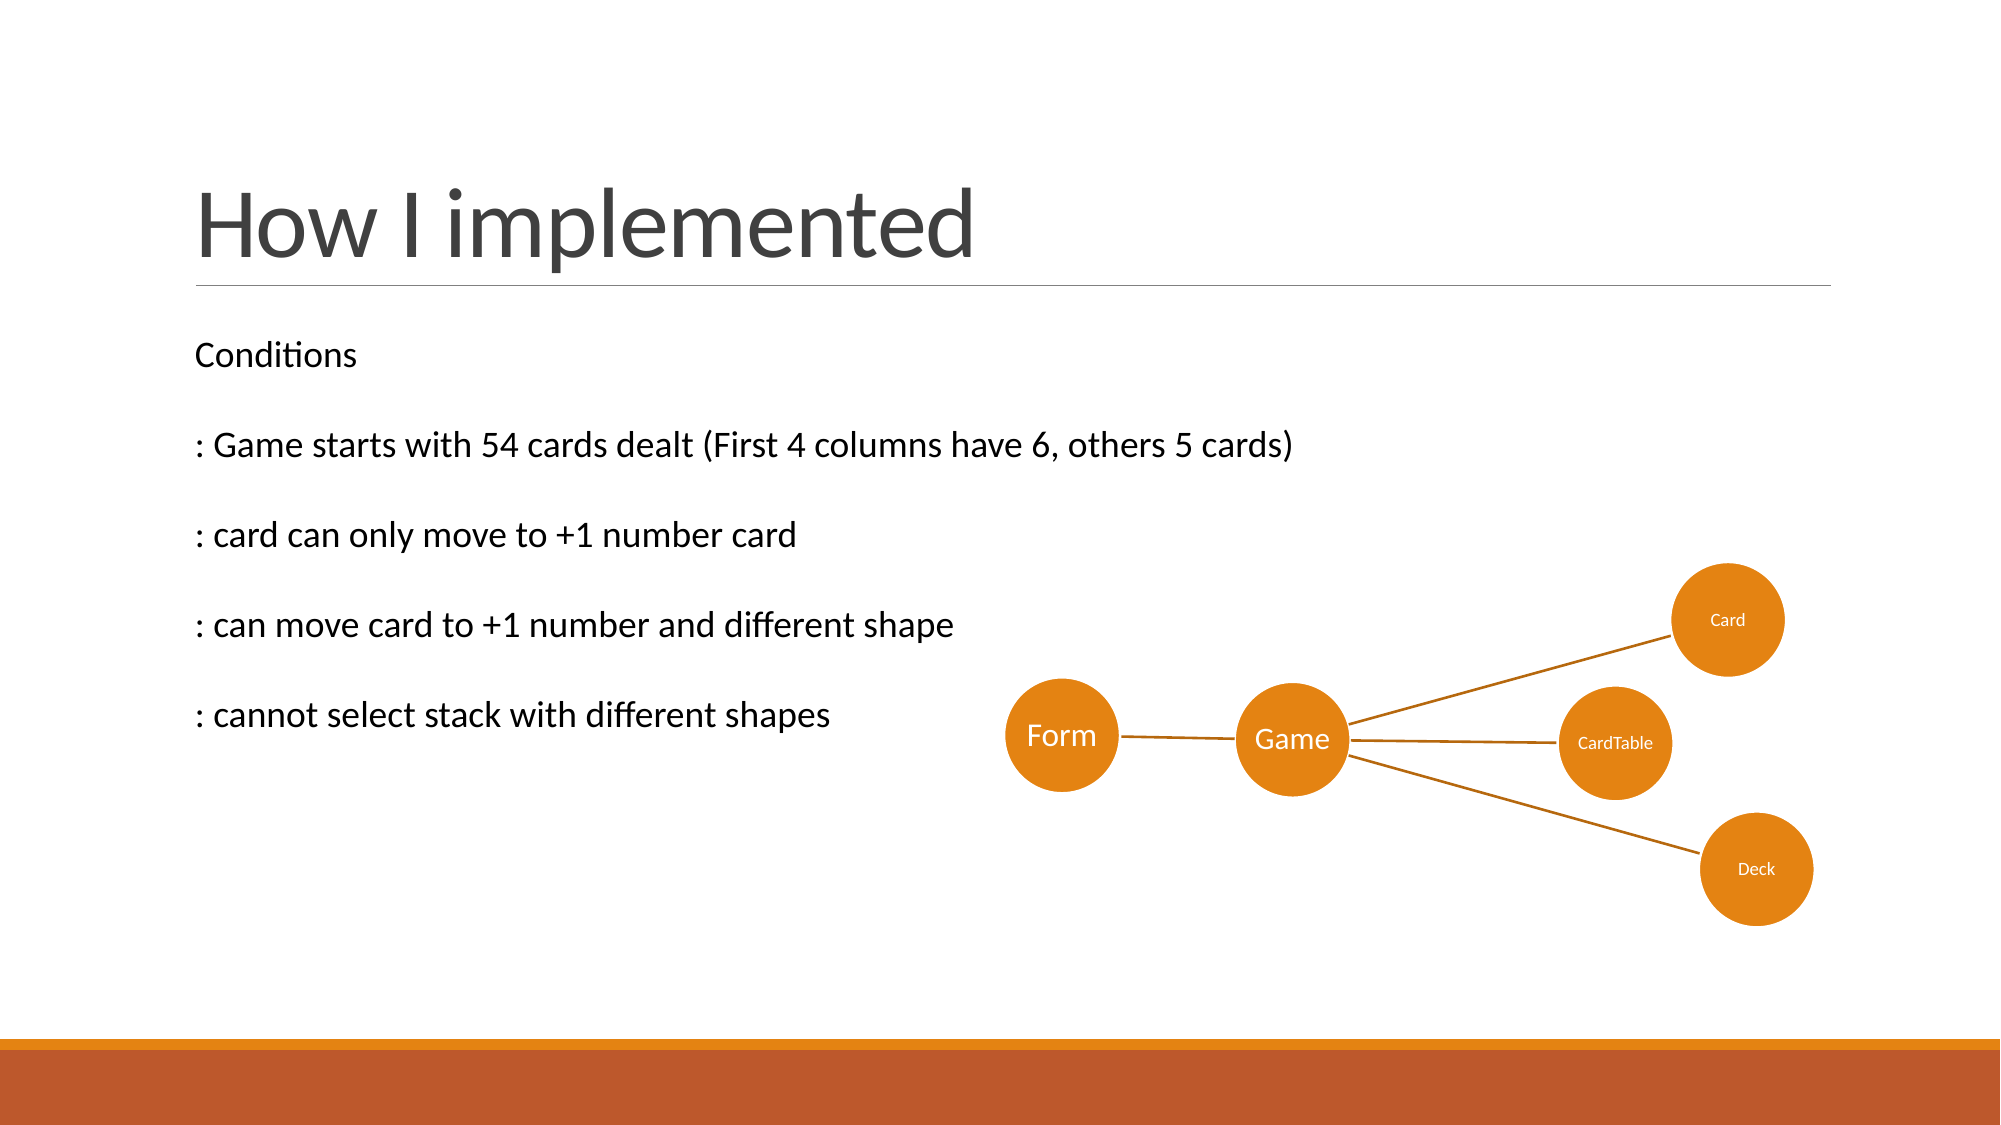

# How I implemented
Conditions

: Game starts with 54 cards dealt (First 4 columns have 6, others 5 cards)

: card can only move to +1 number card

: can move card to +1 number and different shape

: cannot select stack with different shapes
Game

Card

CardTable

Deck

Form